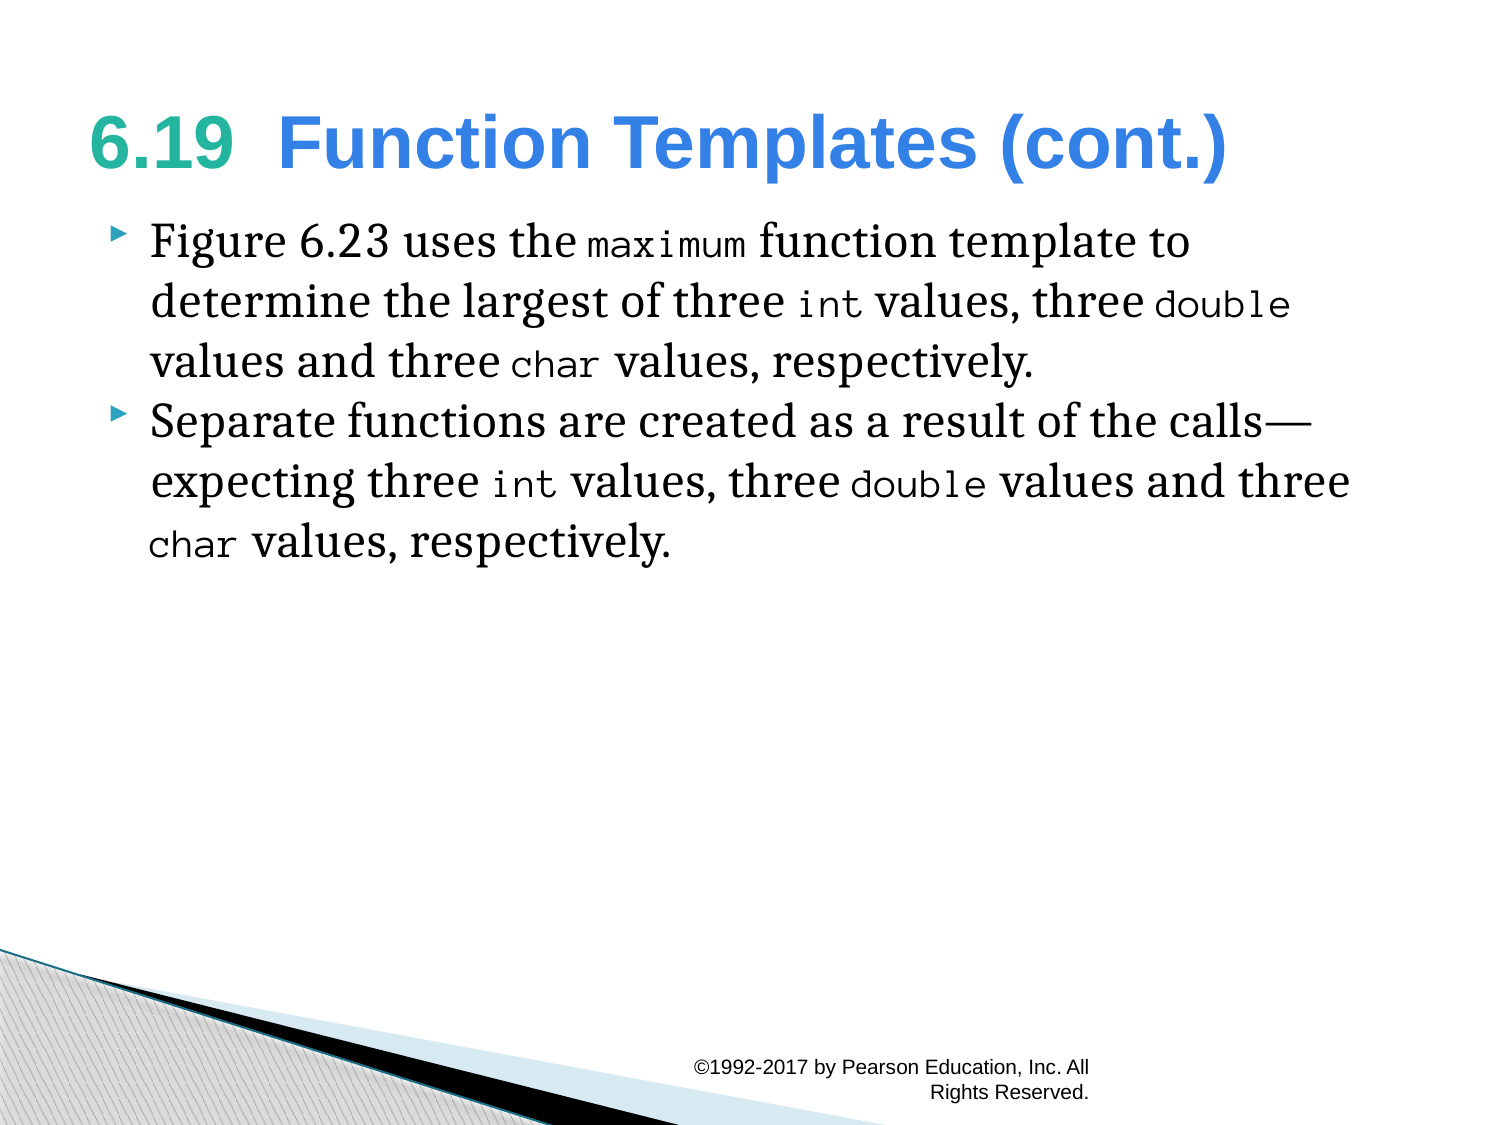

# 6.19  Function Templates (cont.)
Figure 6.23 uses the maximum function template to determine the largest of three int values, three double values and three char values, respectively.
Separate functions are created as a result of the calls—expecting three int values, three double values and three char values, respectively.
©1992-2017 by Pearson Education, Inc. All Rights Reserved.